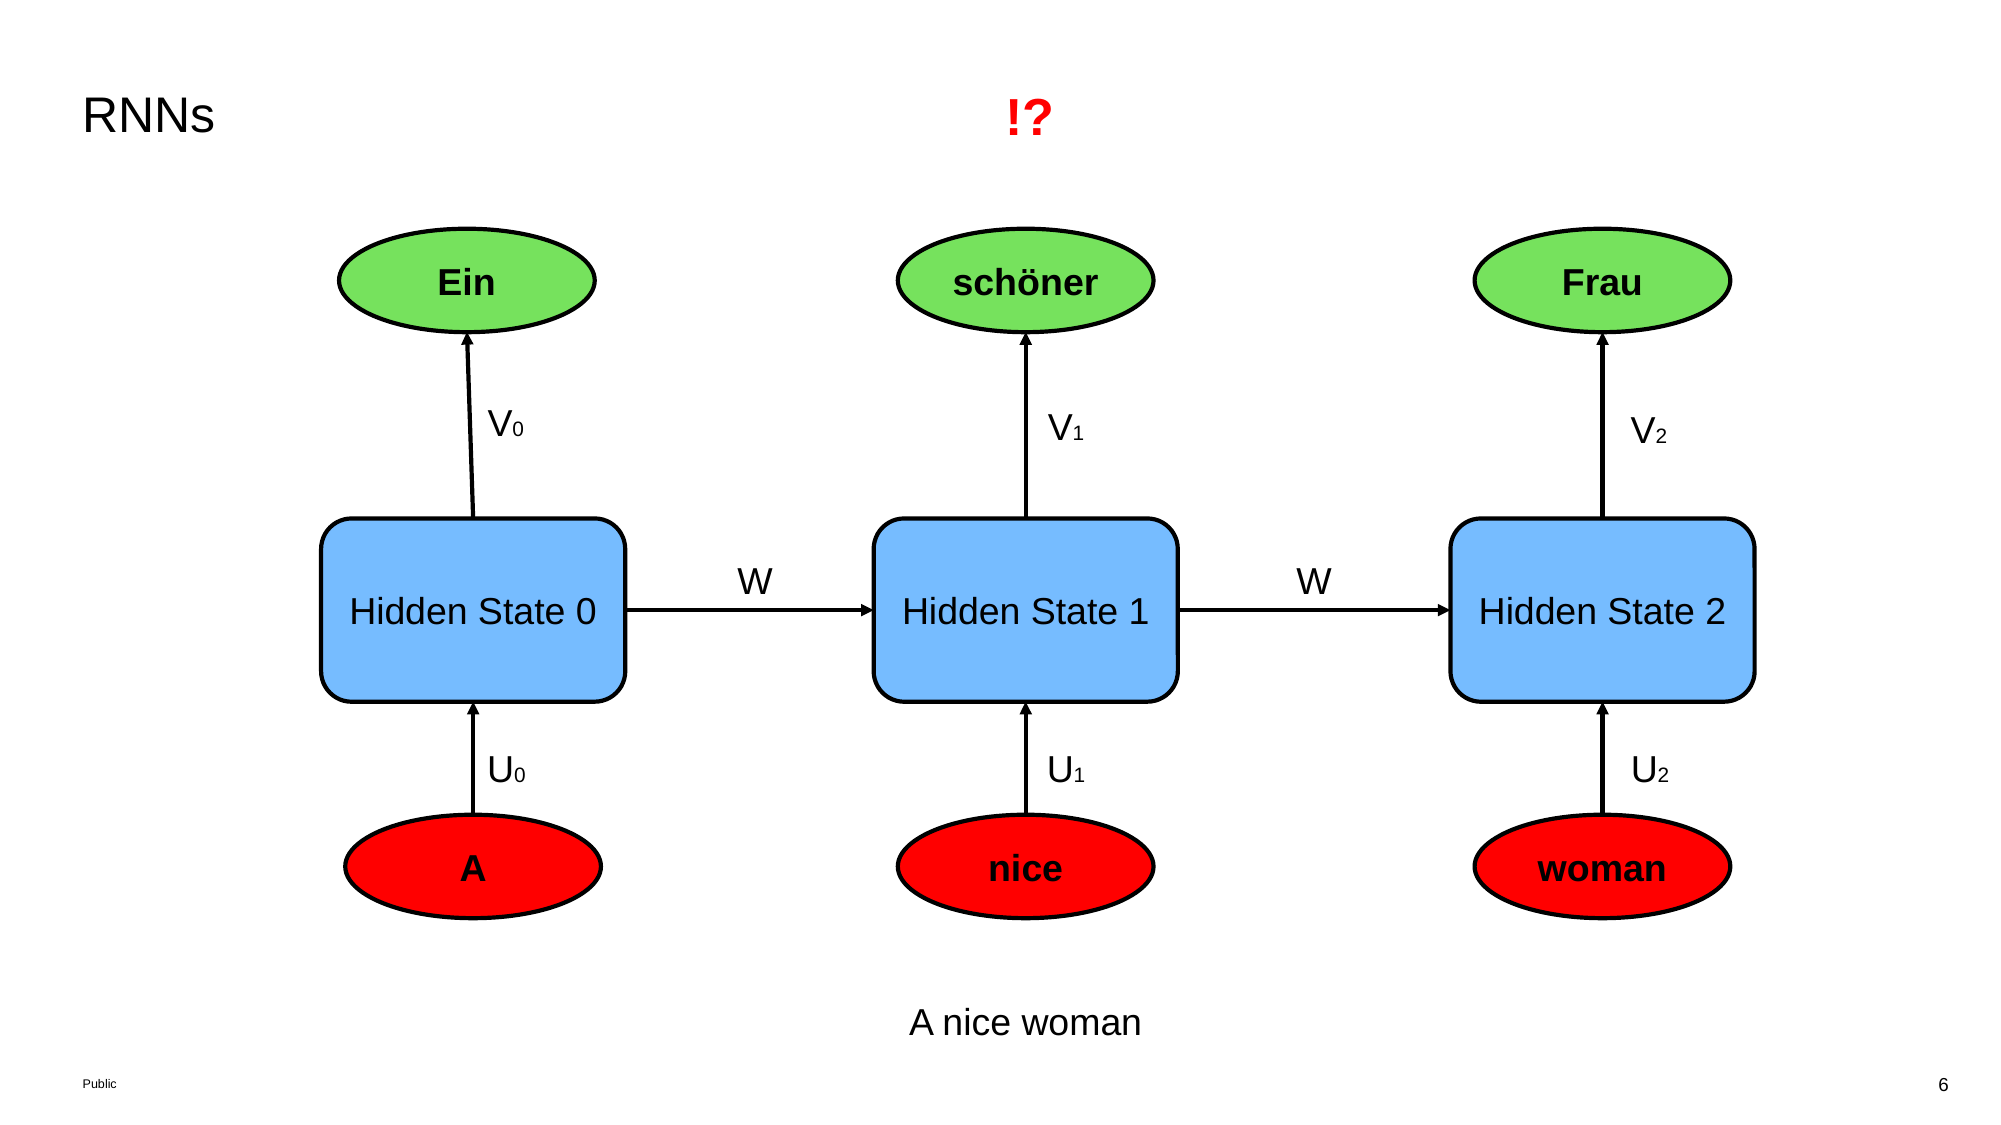

# RNNs
!?
Ein
V0
schöner
V1
Frau
V2
Hidden State 0
U0
A
Hidden State 1
W
U1
nice
Hidden State 2
W
U2
woman
A nice woman